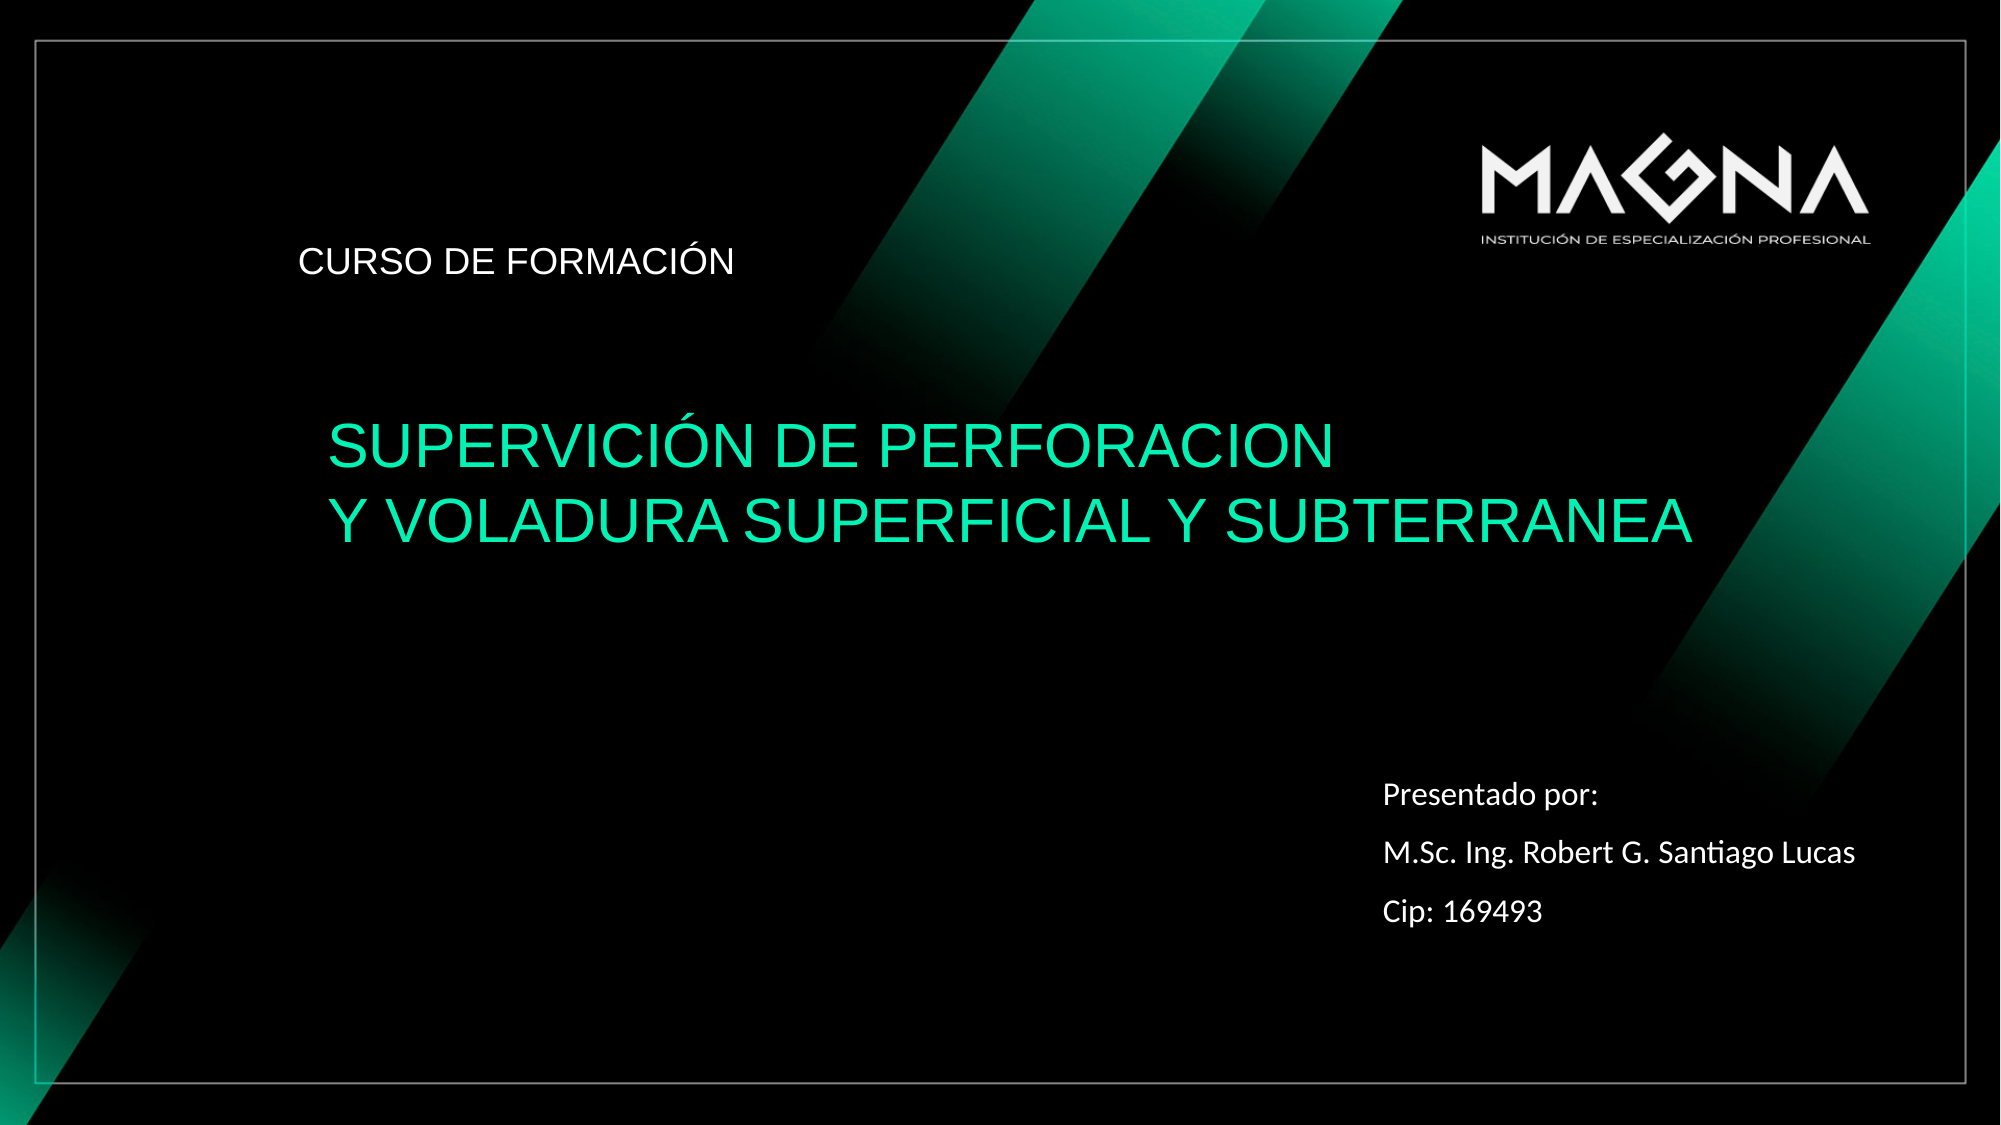

CURSO DE FORMACIÓN
SUPERVICIÓN DE PERFORACION
Y VOLADURA SUPERFICIAL Y SUBTERRANEA
Presentado por:
M.Sc. Ing. Robert G. Santiago Lucas
Cip: 169493